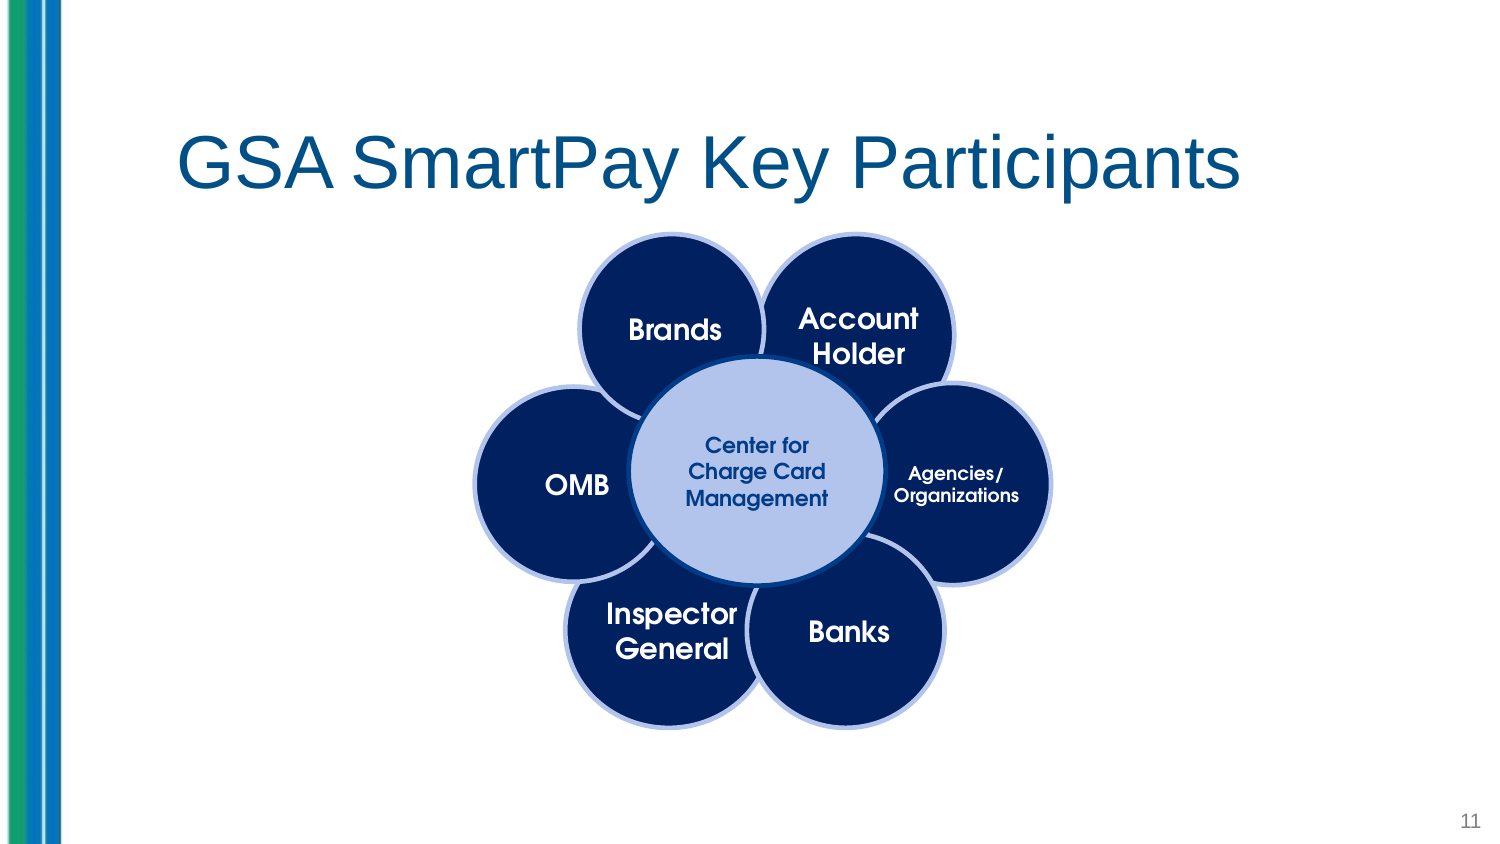

# GSA SmartPay Key Participants
Brands
OMB
Account Holder
Center for Charge Card Management
Agencies/ Organizations
Banks
Inspector General